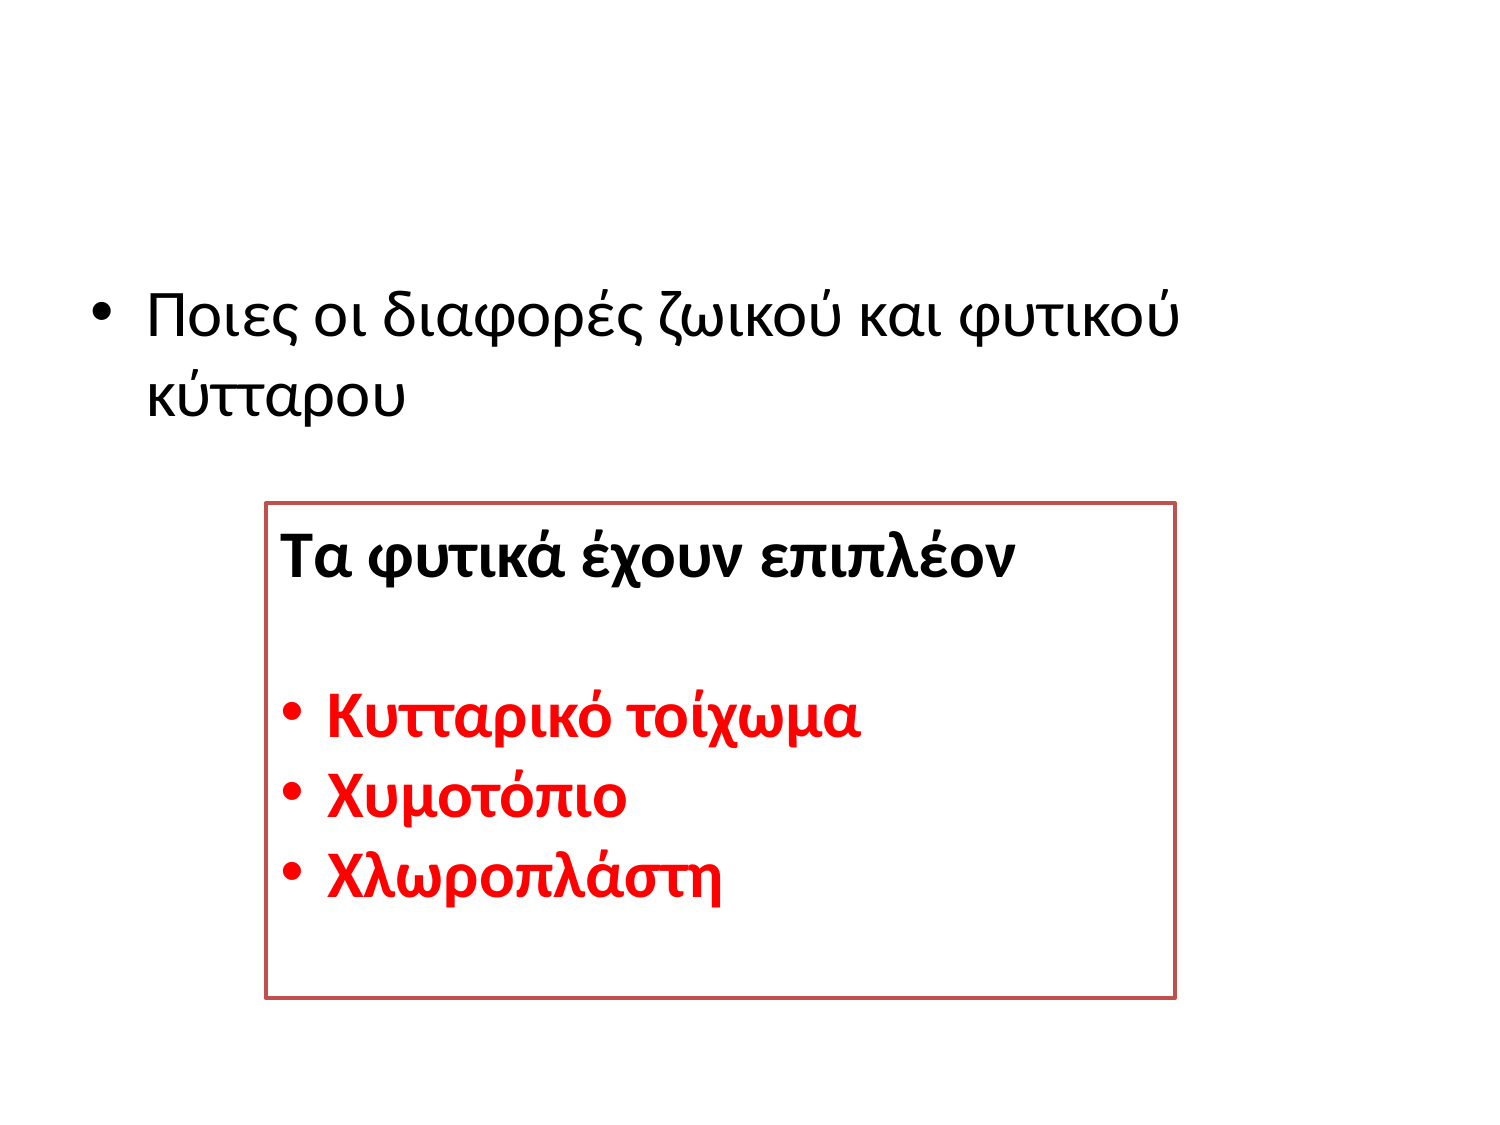

#
Ποιες οι διαφορές ζωικού και φυτικού κύτταρου
Τα φυτικά έχουν επιπλέον

Κυτταρικό τοίχωμα
Χυμοτόπιο
Χλωροπλάστη